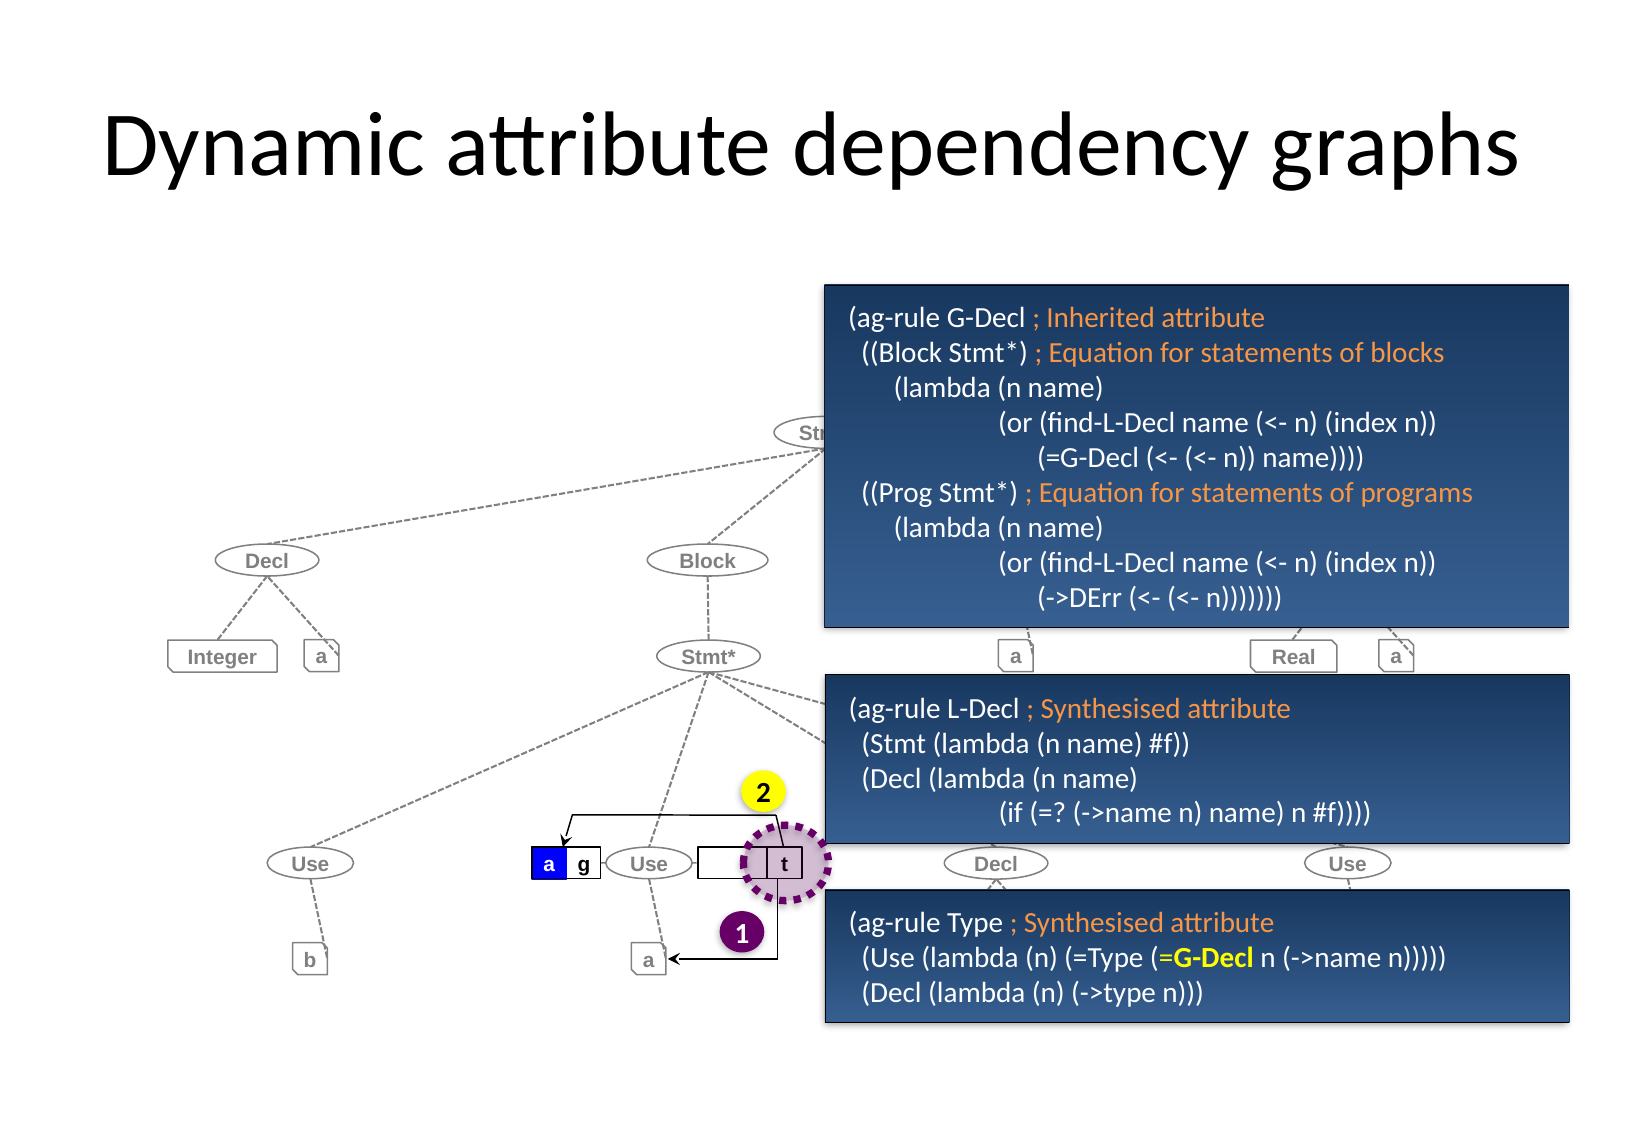

# Dynamic attribute dependency graphs
(ag-rule G-Decl ; Inherited attribute
  ((Block Stmt*) ; Equation for statements of blocks
       (lambda (n name)
	(or (find-L-Decl name (<- n) (index n))
	      (=G-Decl (<- (<- n)) name))))
  ((Prog Stmt*) ; Equation for statements of programs
       (lambda (n name)
	(or (find-L-Decl name (<- n) (index n))
	      (->DErr (<- (<- n)))))))
Prog
Stmt*
DErr
Use
Decl
Block
Decl
a
a
a
Integer
Stmt*
Real
(ag-rule L-Decl ; Synthesised attribute
  (Stmt (lambda (n name) #f))
  (Decl (lambda (n name)
	(if (=? (->name n) name) n #f))))
2

Use
a

Use

t
Decl
Use
g
(ag-rule Type ; Synthesised attribute
  (Use (lambda (n) (=Type (=G-Decl n (->name n)))))
  (Decl (lambda (n) (->type n)))
1
b
a
a
a
Real